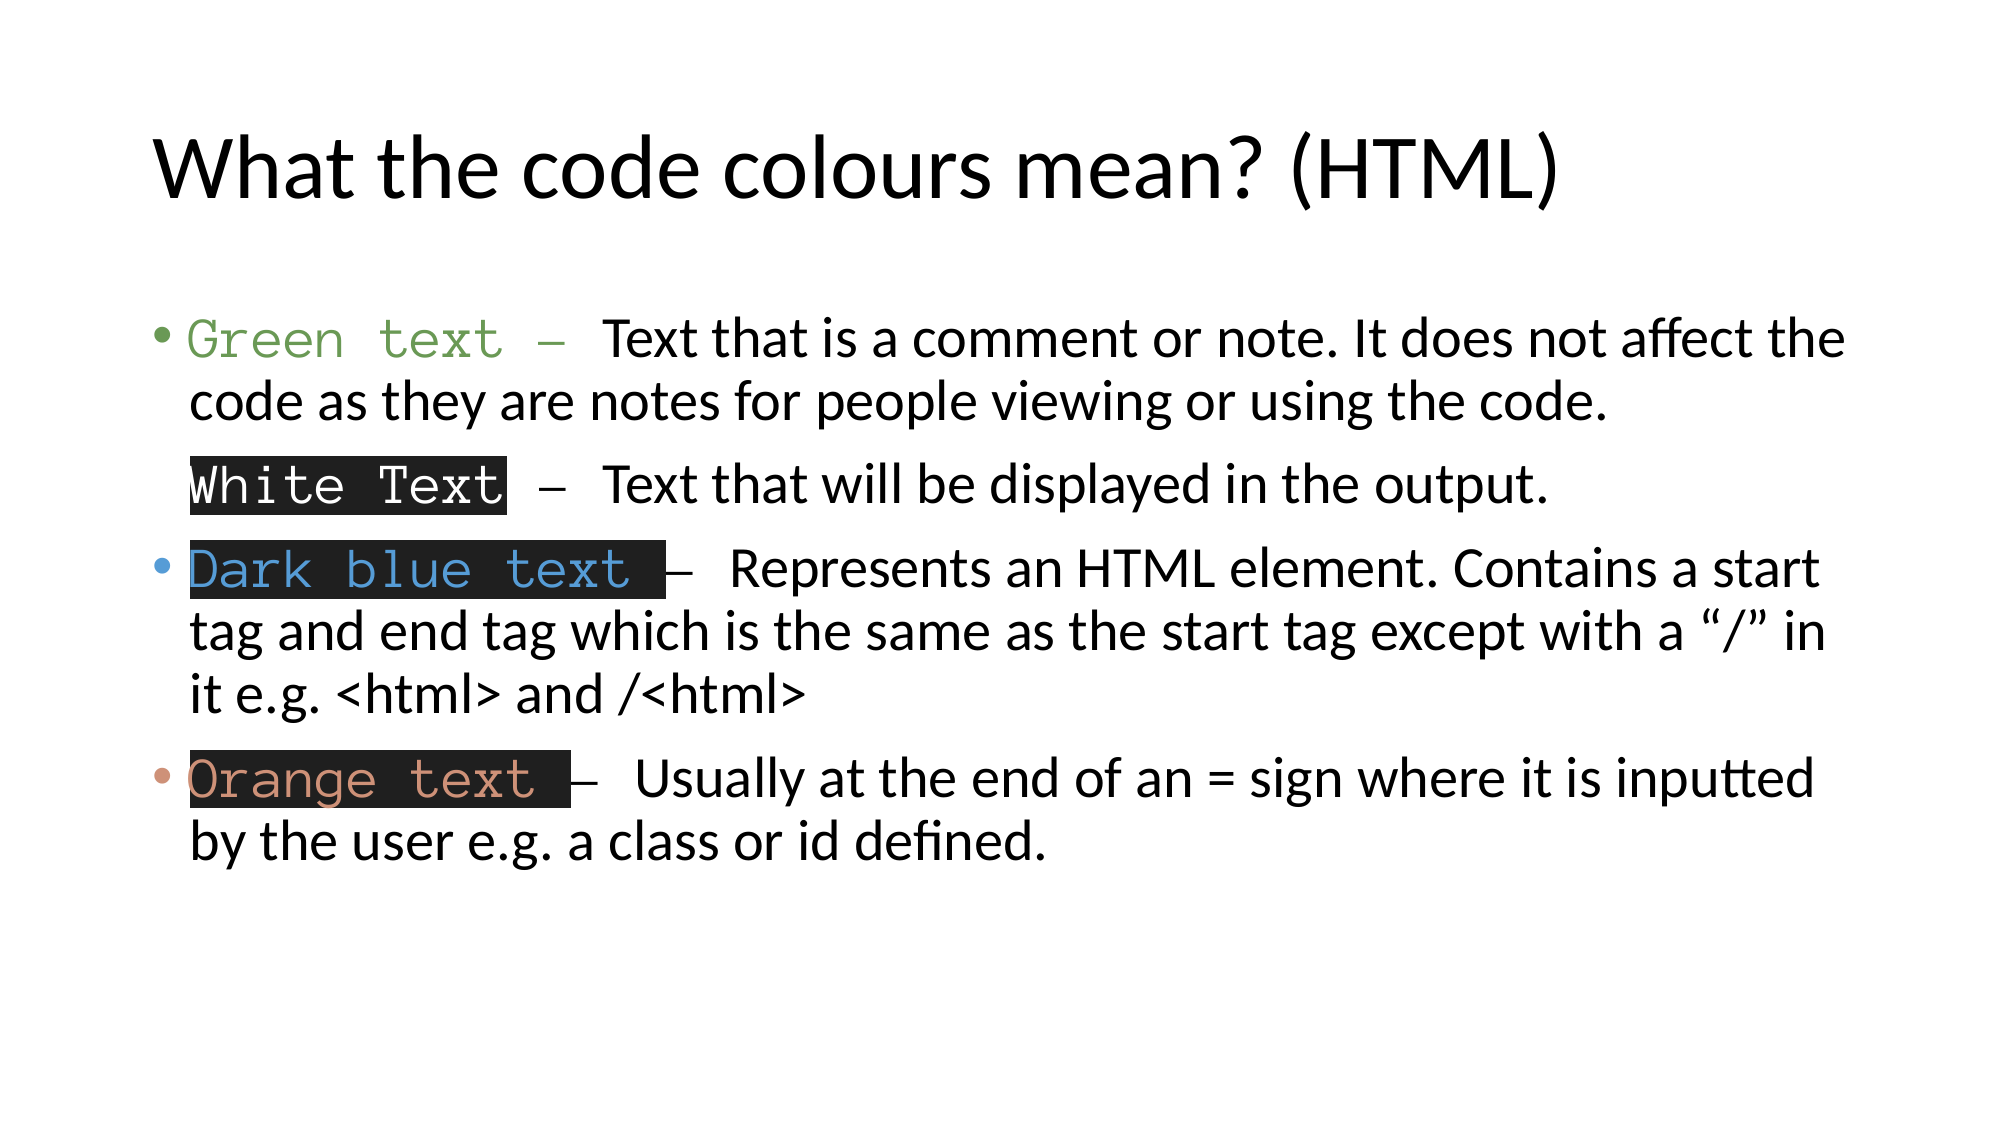

# What the code colours mean? (HTML)
Green text – Text that is a comment or note. It does not affect the code as they are notes for people viewing or using the code.
White Text – Text that will be displayed in the output.
Dark blue text – Represents an HTML element. Contains a start tag and end tag which is the same as the start tag except with a “/” in it e.g. <html> and /<html>
Orange text – Usually at the end of an = sign where it is inputted by the user e.g. a class or id defined.